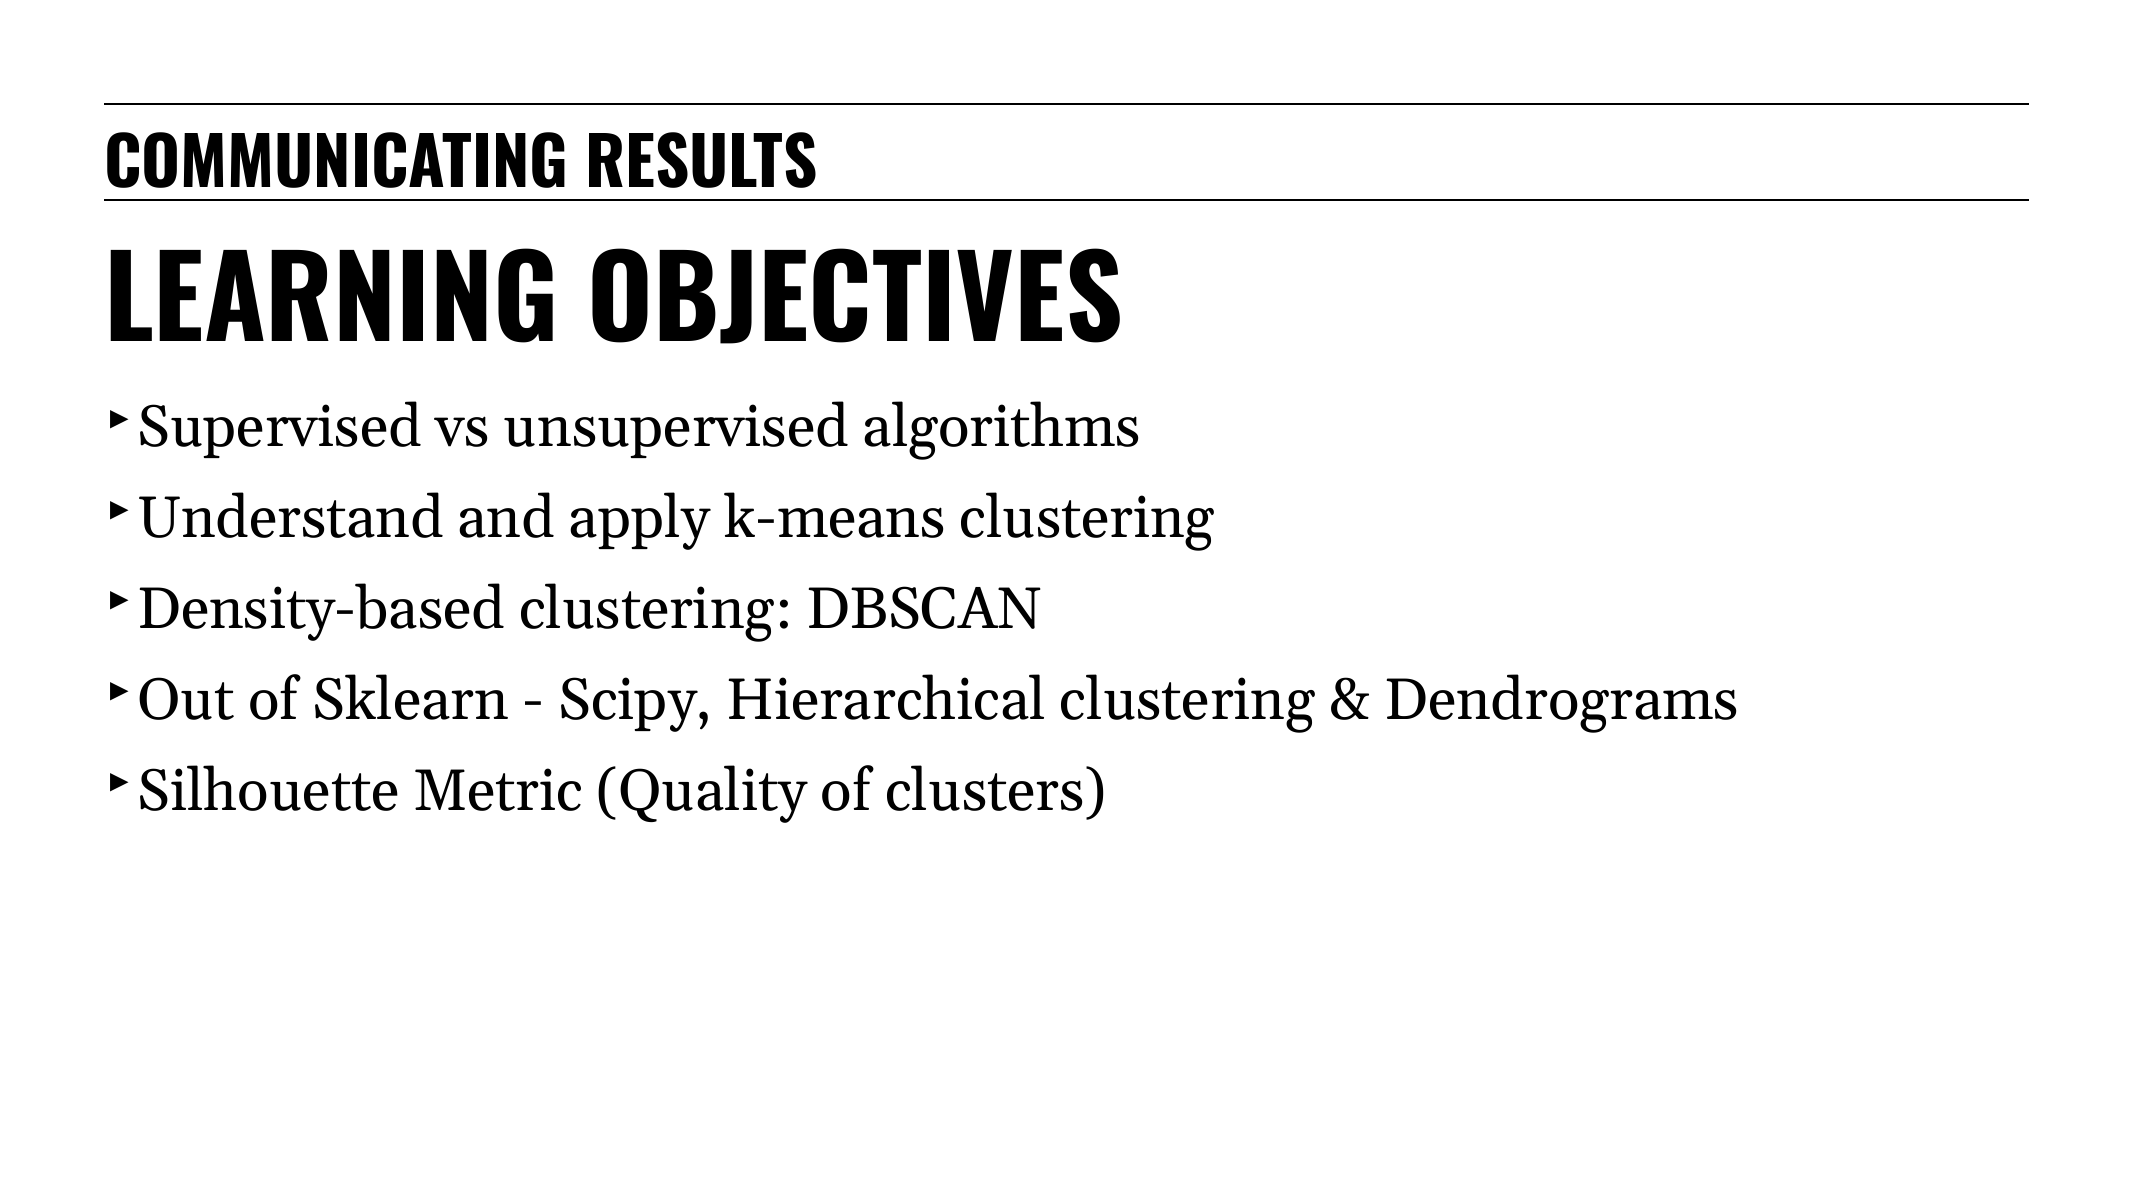

COMMUNICATING RESULTS
# LEARNING OBJECTIVES

Supervised vs unsupervised algorithms
Understand and apply k-means clustering
Density-based clustering: DBSCAN
Out of Sklearn - Scipy, Hierarchical clustering & Dendrograms
Silhouette Metric (Quality of clusters)